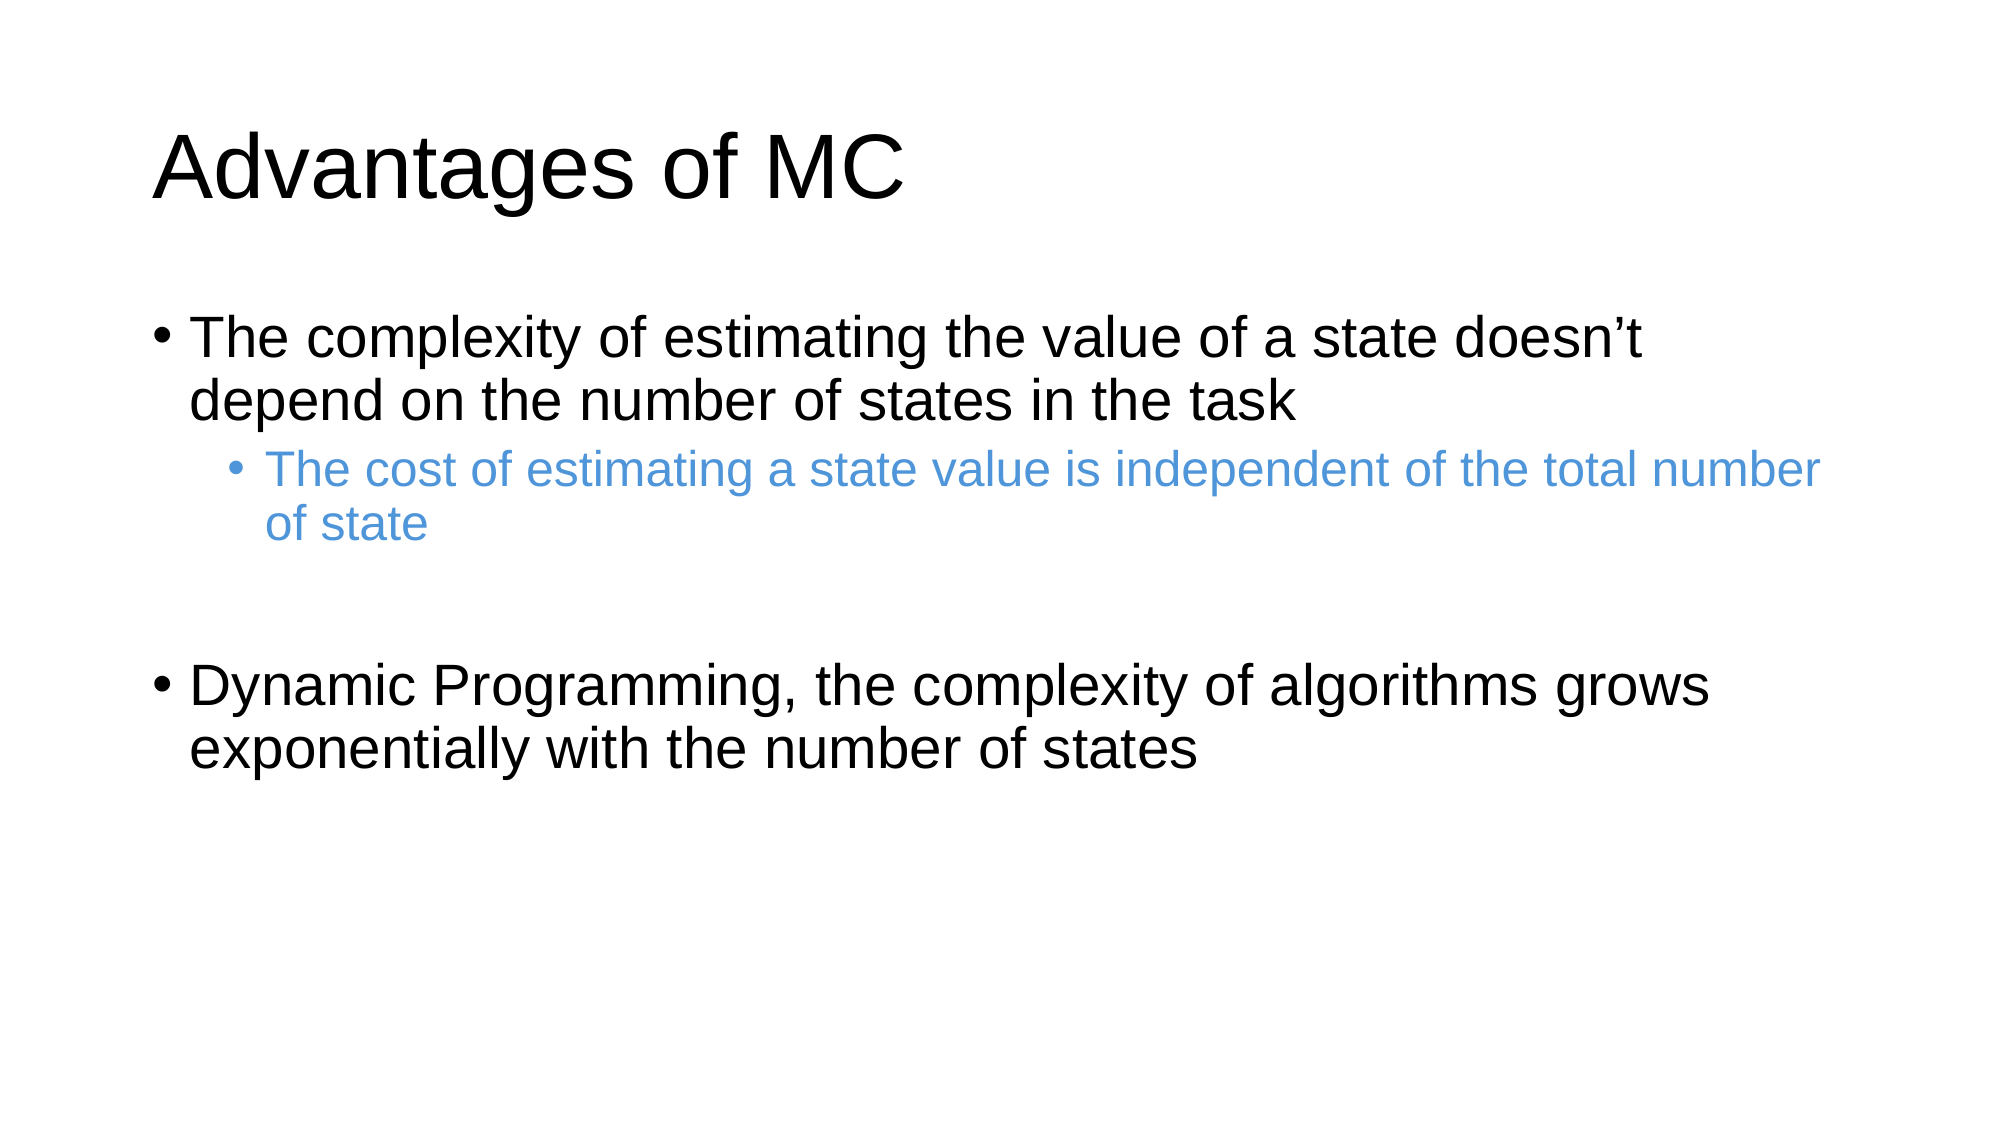

# Advantages of MC
The complexity of estimating the value of a state doesn’t depend on the number of states in the task
The cost of estimating a state value is independent of the total number of state

Dynamic Programming, the complexity of algorithms grows exponentially with the number of states